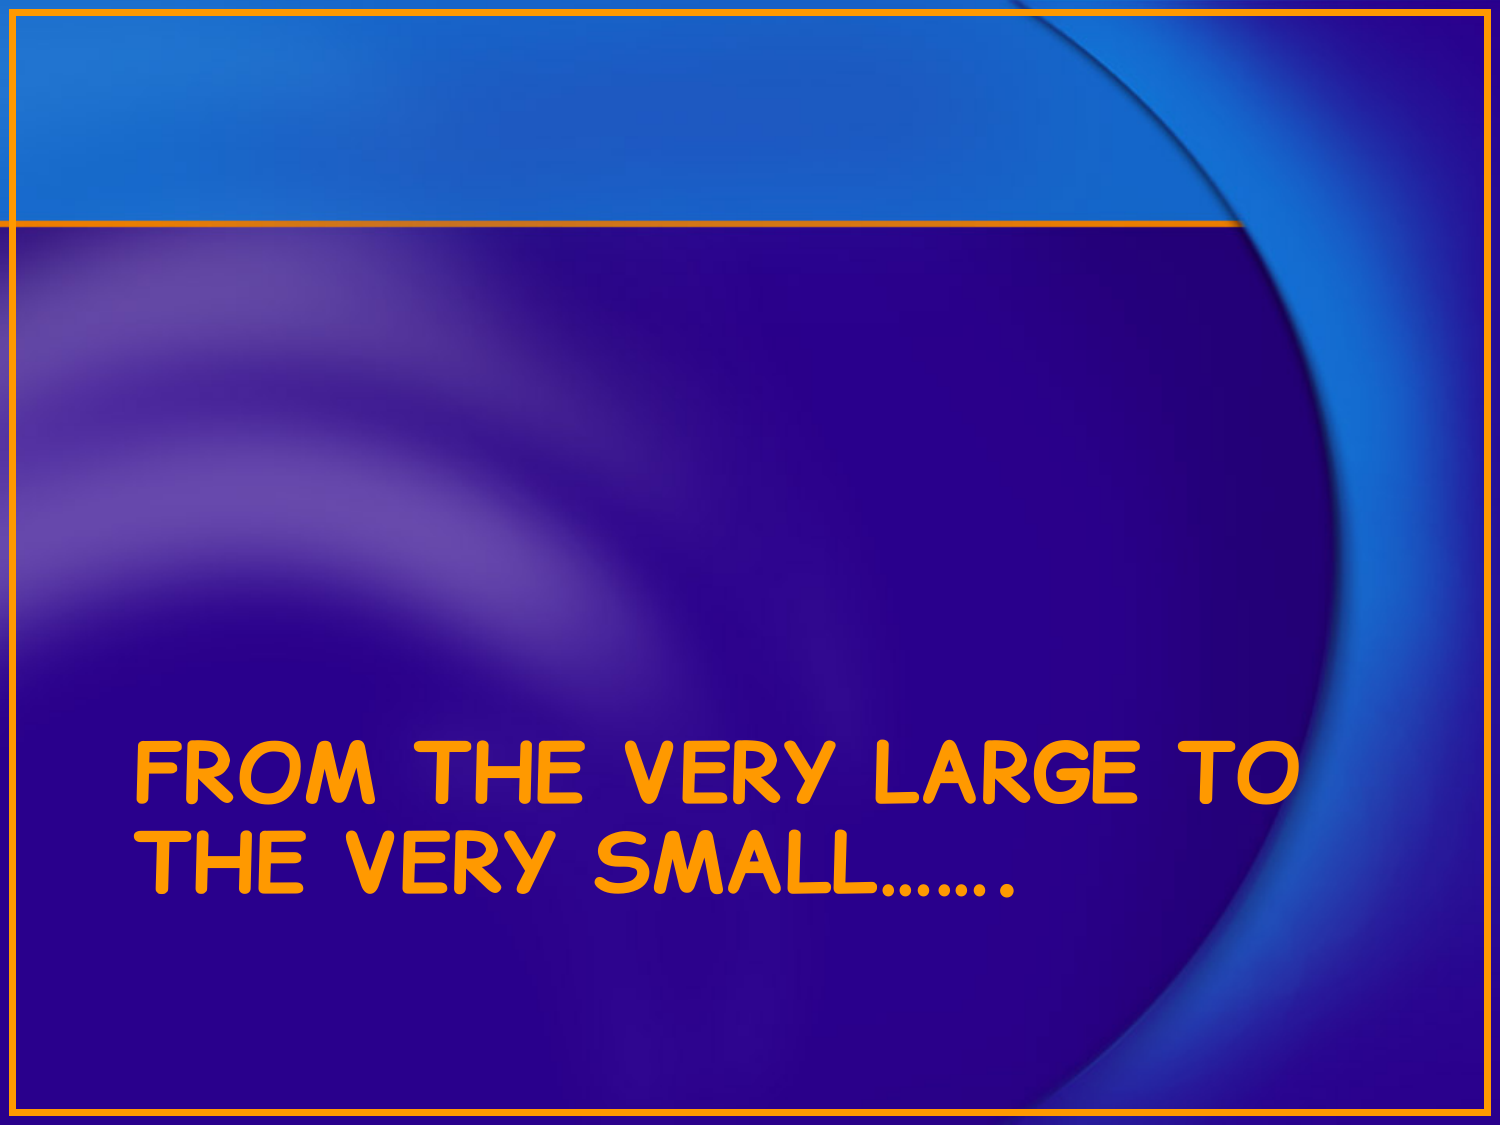

# From the very large to the very small…….